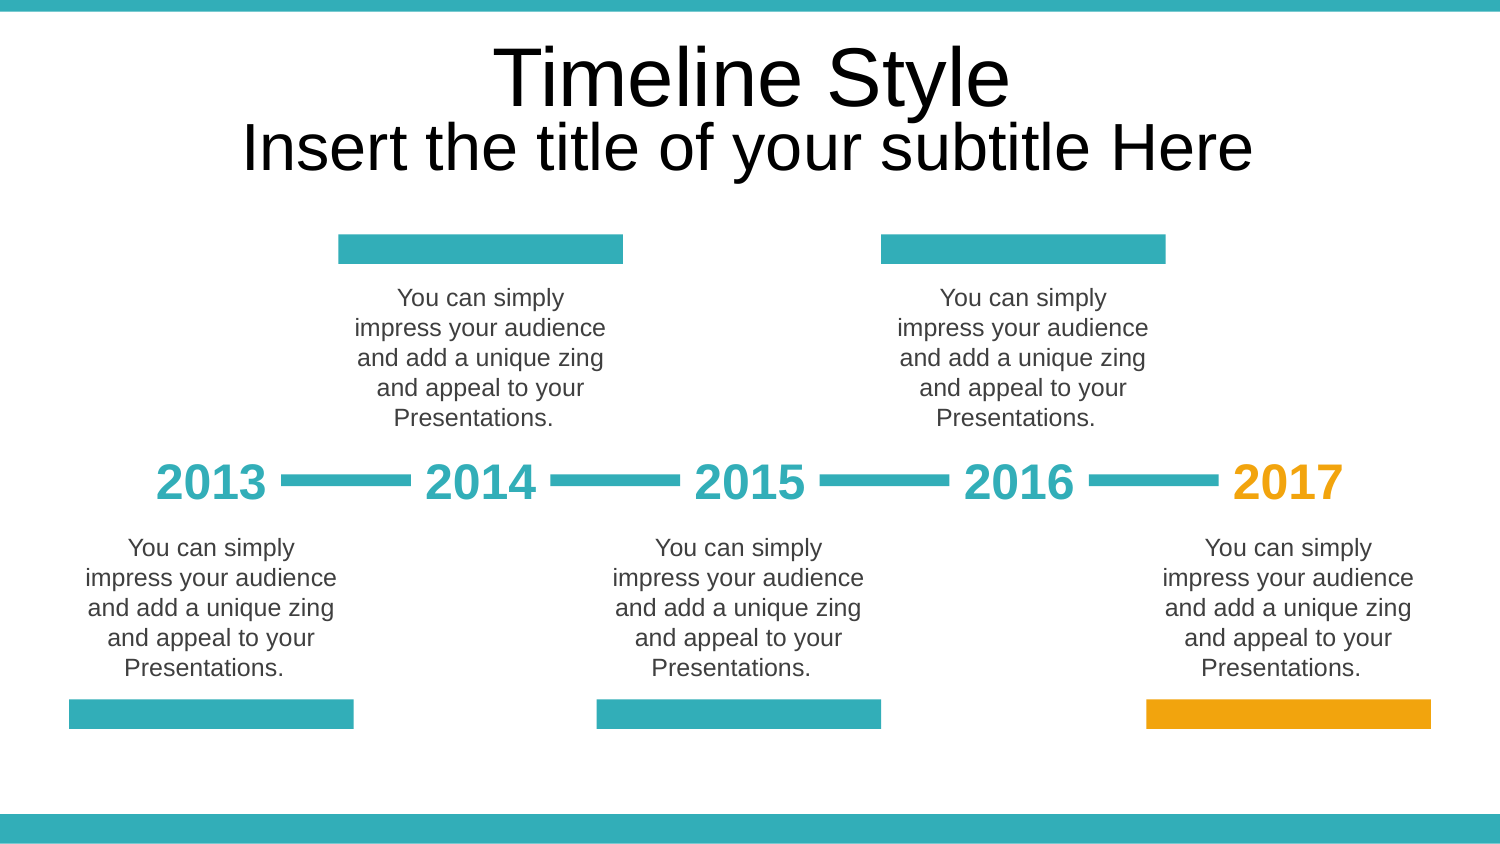

# Timeline Style
Insert the title of your subtitle Here

You can simply impress your audience and add a unique zing and appeal to your Presentations.

You can simply impress your audience and add a unique zing and appeal to your Presentations.
2013
2014
2015
2016
2017

You can simply impress your audience and add a unique zing and appeal to your Presentations.

You can simply impress your audience and add a unique zing and appeal to your Presentations.

You can simply impress your audience and add a unique zing and appeal to your Presentations.